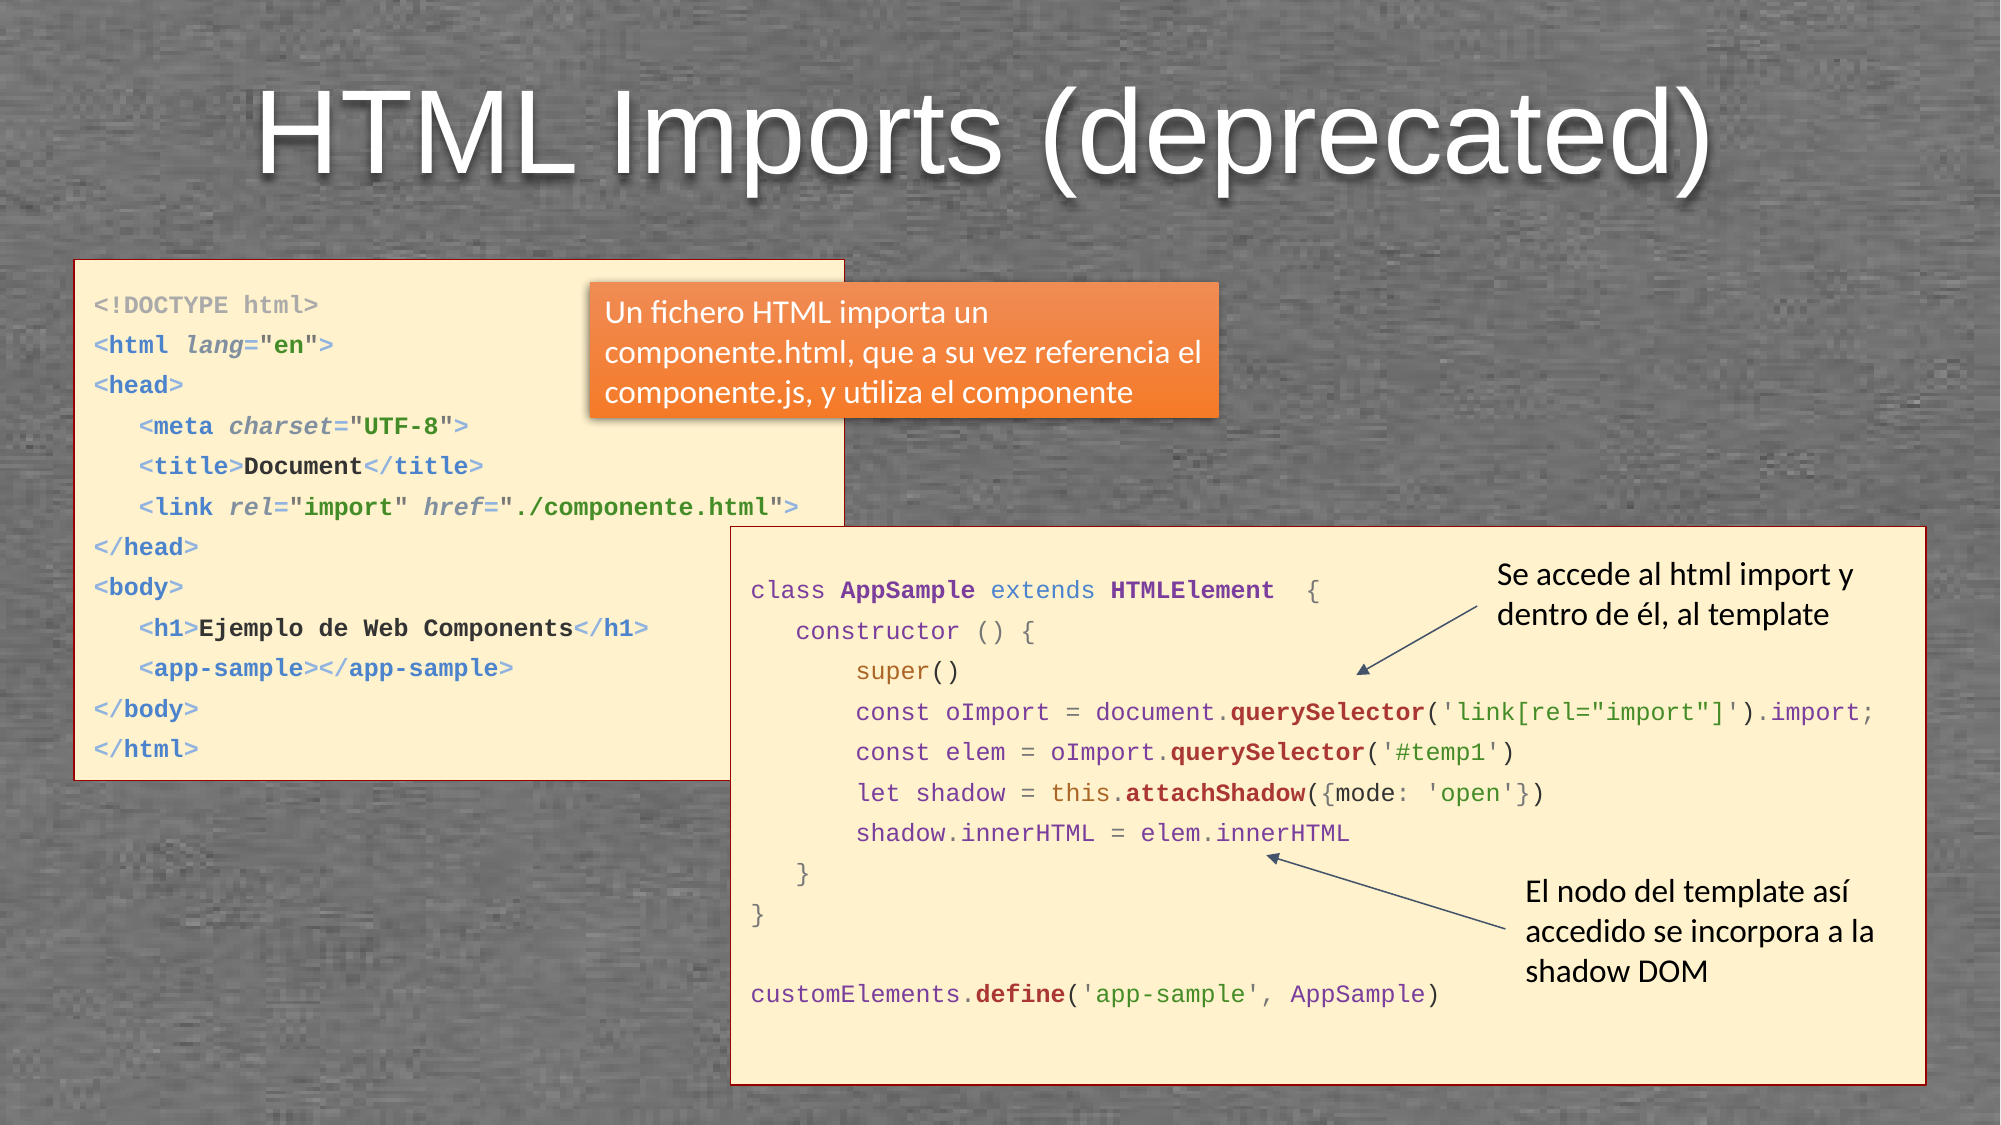

# HTML Imports (deprecated)
<!DOCTYPE html>
<html lang="en">
<head>
   <meta charset="UTF-8">
   <title>Document</title>
   <link rel="import" href="./componente.html">
</head>
<body>
   <h1>Ejemplo de Web Components</h1>
   <app-sample></app-sample>
</body>
</html>
Un fichero HTML importa un componente.html, que a su vez referencia el componente.js, y utiliza el componente
class AppSample extends HTMLElement  {
   constructor () {
       super()
       const oImport = document.querySelector('link[rel="import"]').import;
       const elem = oImport.querySelector('#temp1')
       let shadow = this.attachShadow({mode: 'open'})
       shadow.innerHTML = elem.innerHTML
   }
}

customElements.define('app-sample', AppSample)

Se accede al html import y dentro de él, al template
El nodo del template así accedido se incorpora a la shadow DOM